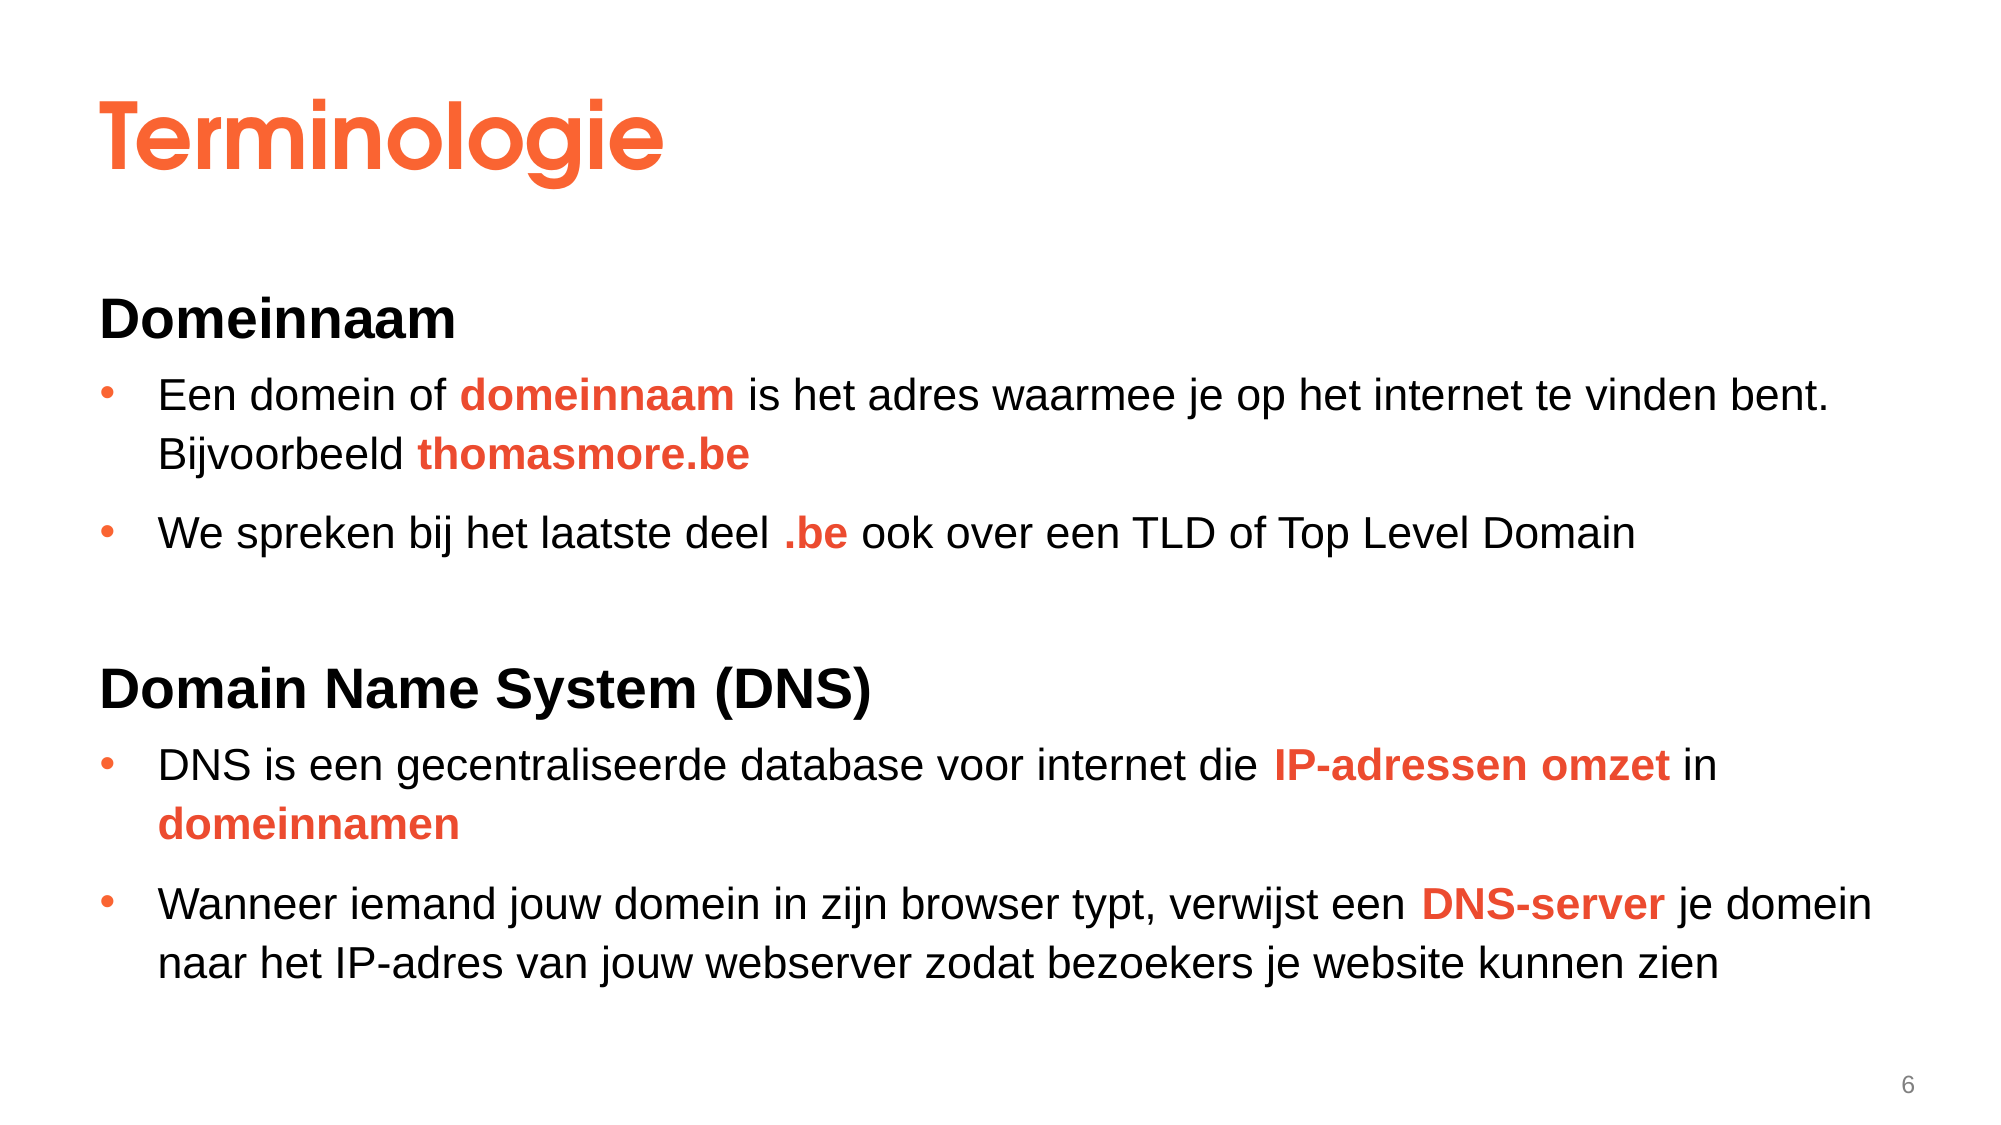

# Terminologie
Domeinnaam
Een domein of domeinnaam is het adres waarmee je op het internet te vinden bent. Bijvoorbeeld thomasmore.be
We spreken bij het laatste deel .be ook over een TLD of Top Level Domain

Domain Name System (DNS)
DNS is een gecentraliseerde database voor internet die IP-adressen omzet in domeinnamen
Wanneer iemand jouw domein in zijn browser typt, verwijst een DNS-server je domein naar het IP-adres van jouw webserver zodat bezoekers je website kunnen zien

6